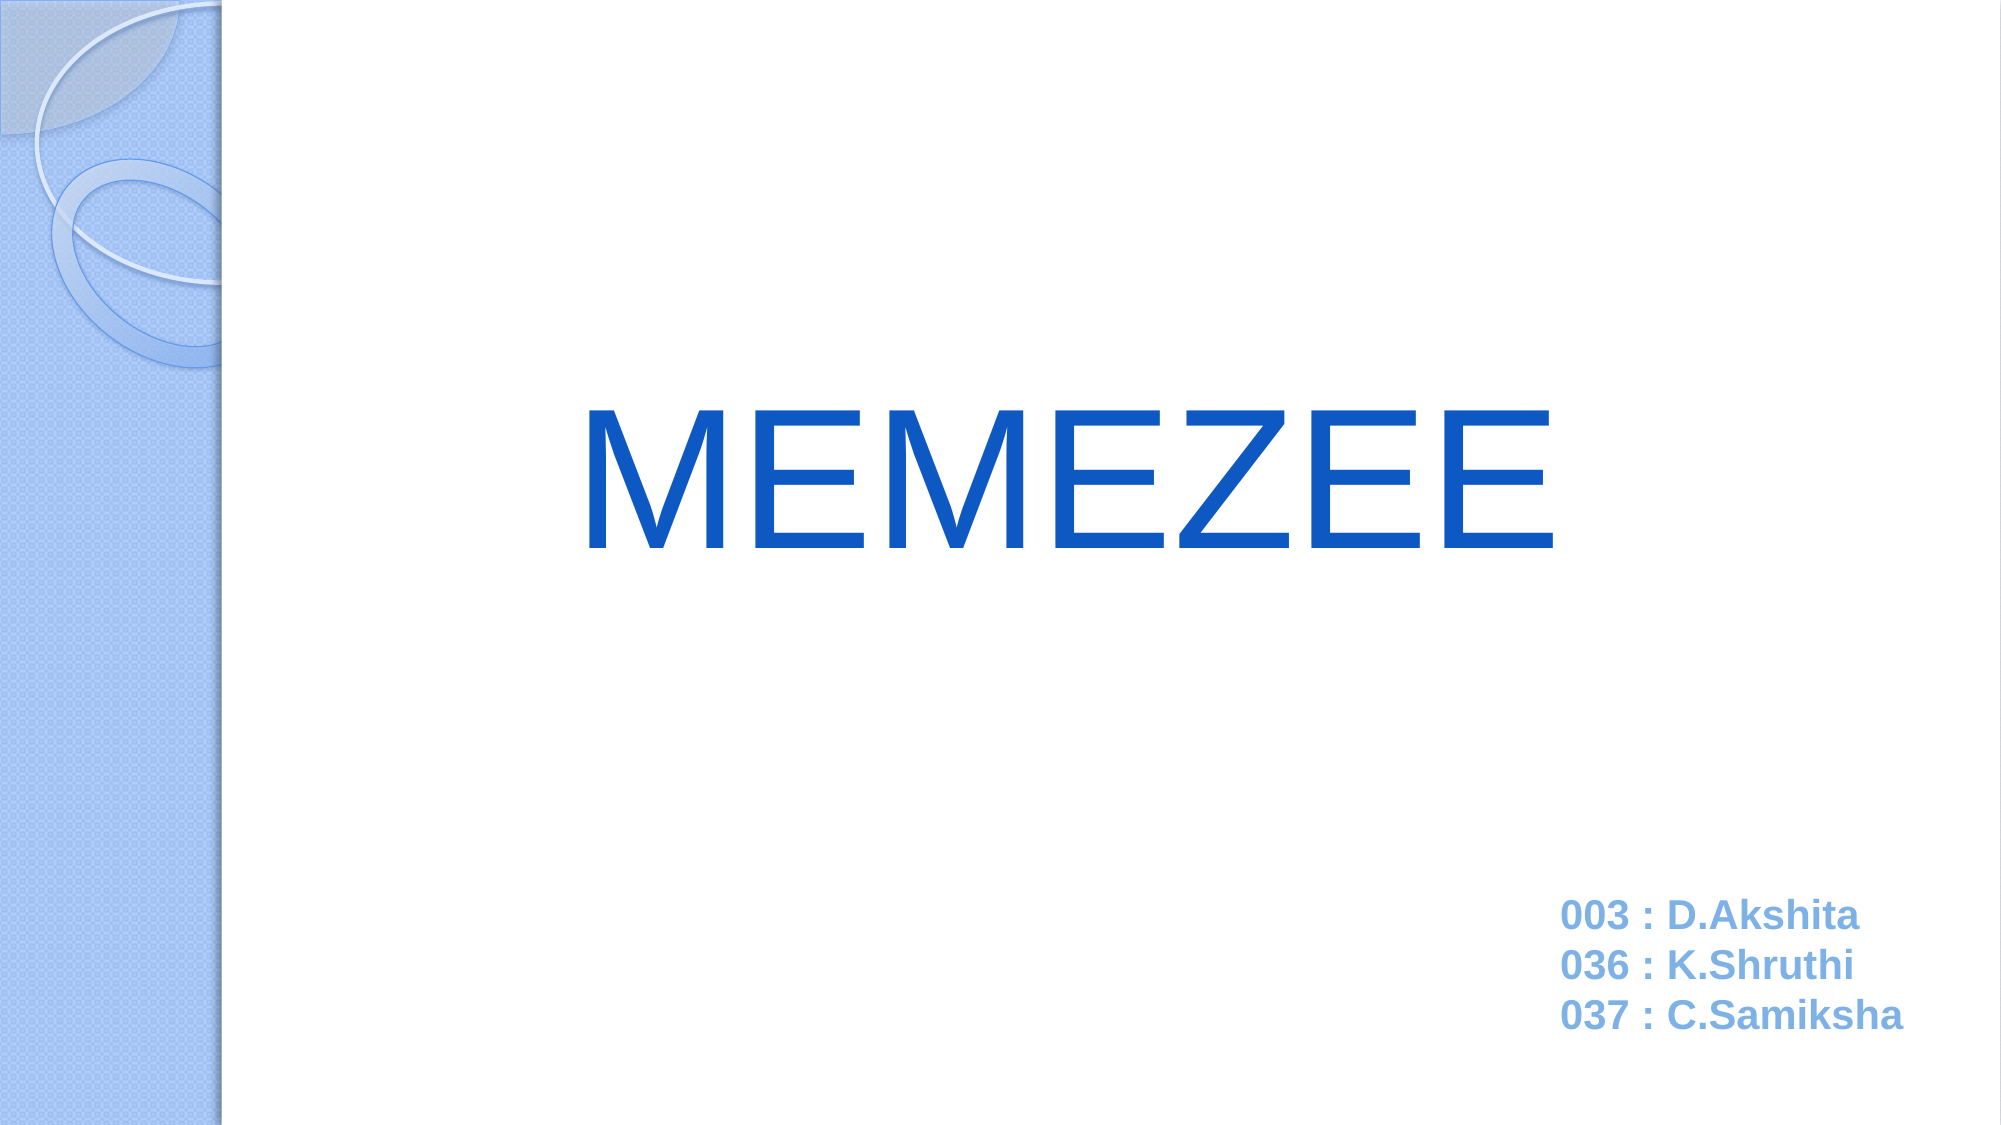

MEMEZEE
003 : D.Akshita
036 : K.Shruthi
037 : C.Samiksha